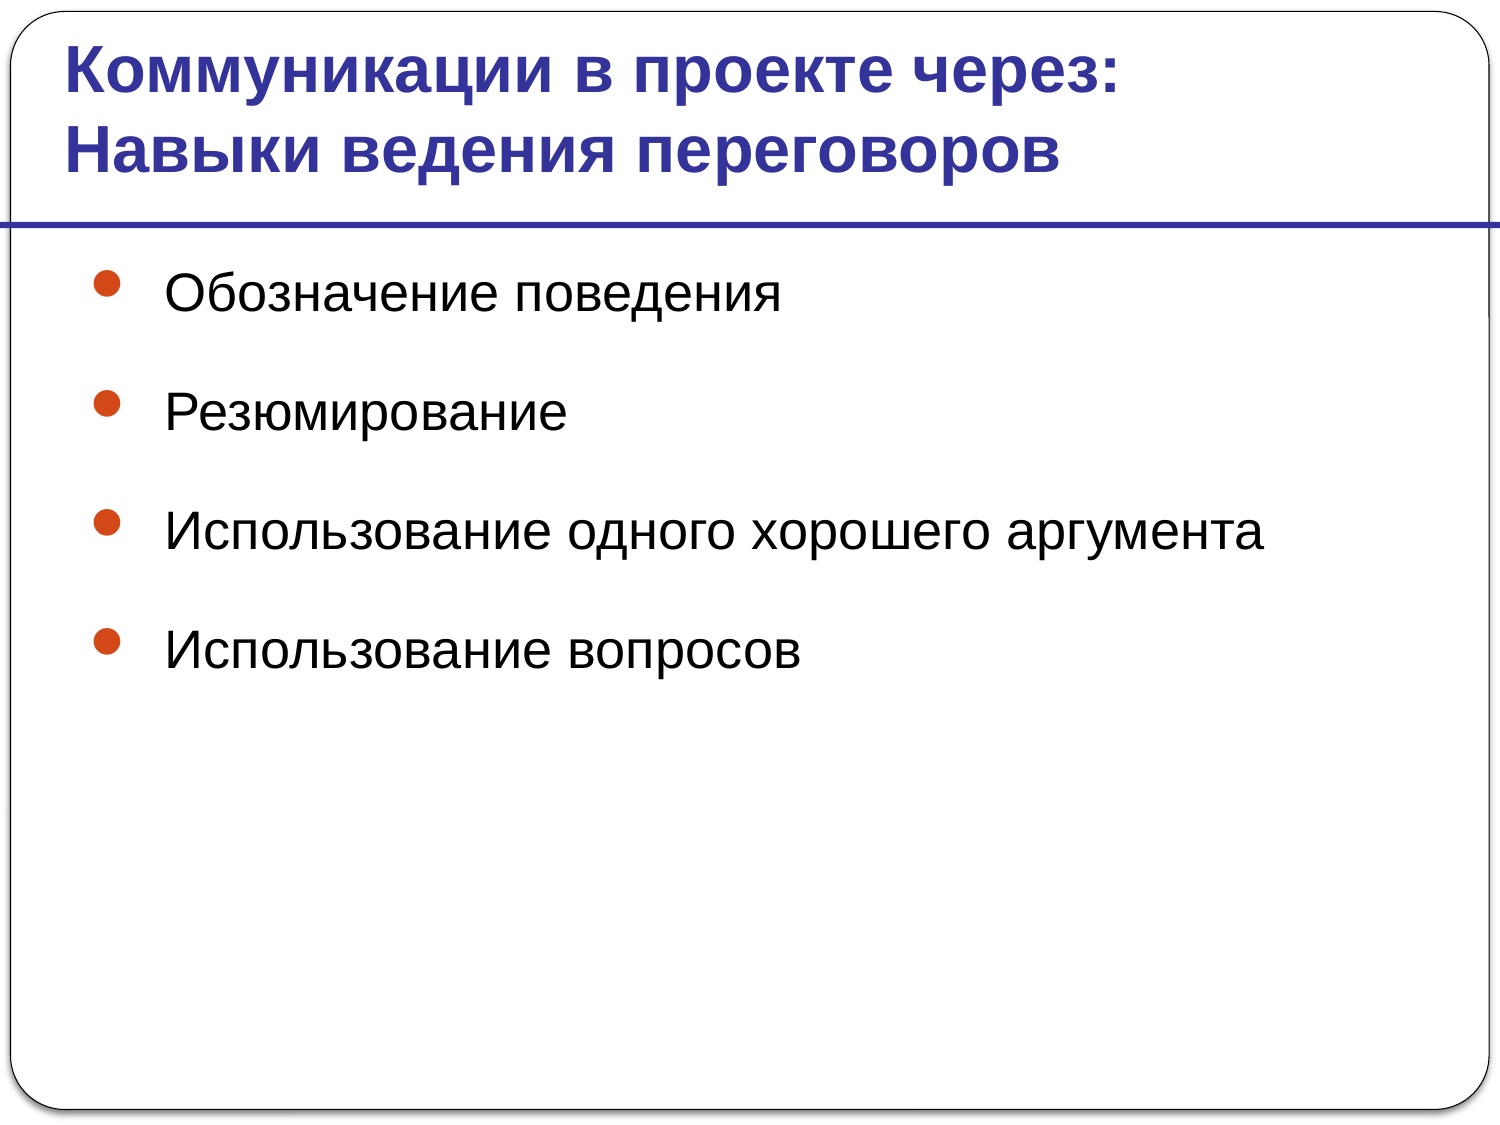

Коммуникации в проекте через:
Навыки ведения переговоров

Обозначение поведения
Резюмирование
Использование одного хорошего аргумента
Использование вопросов